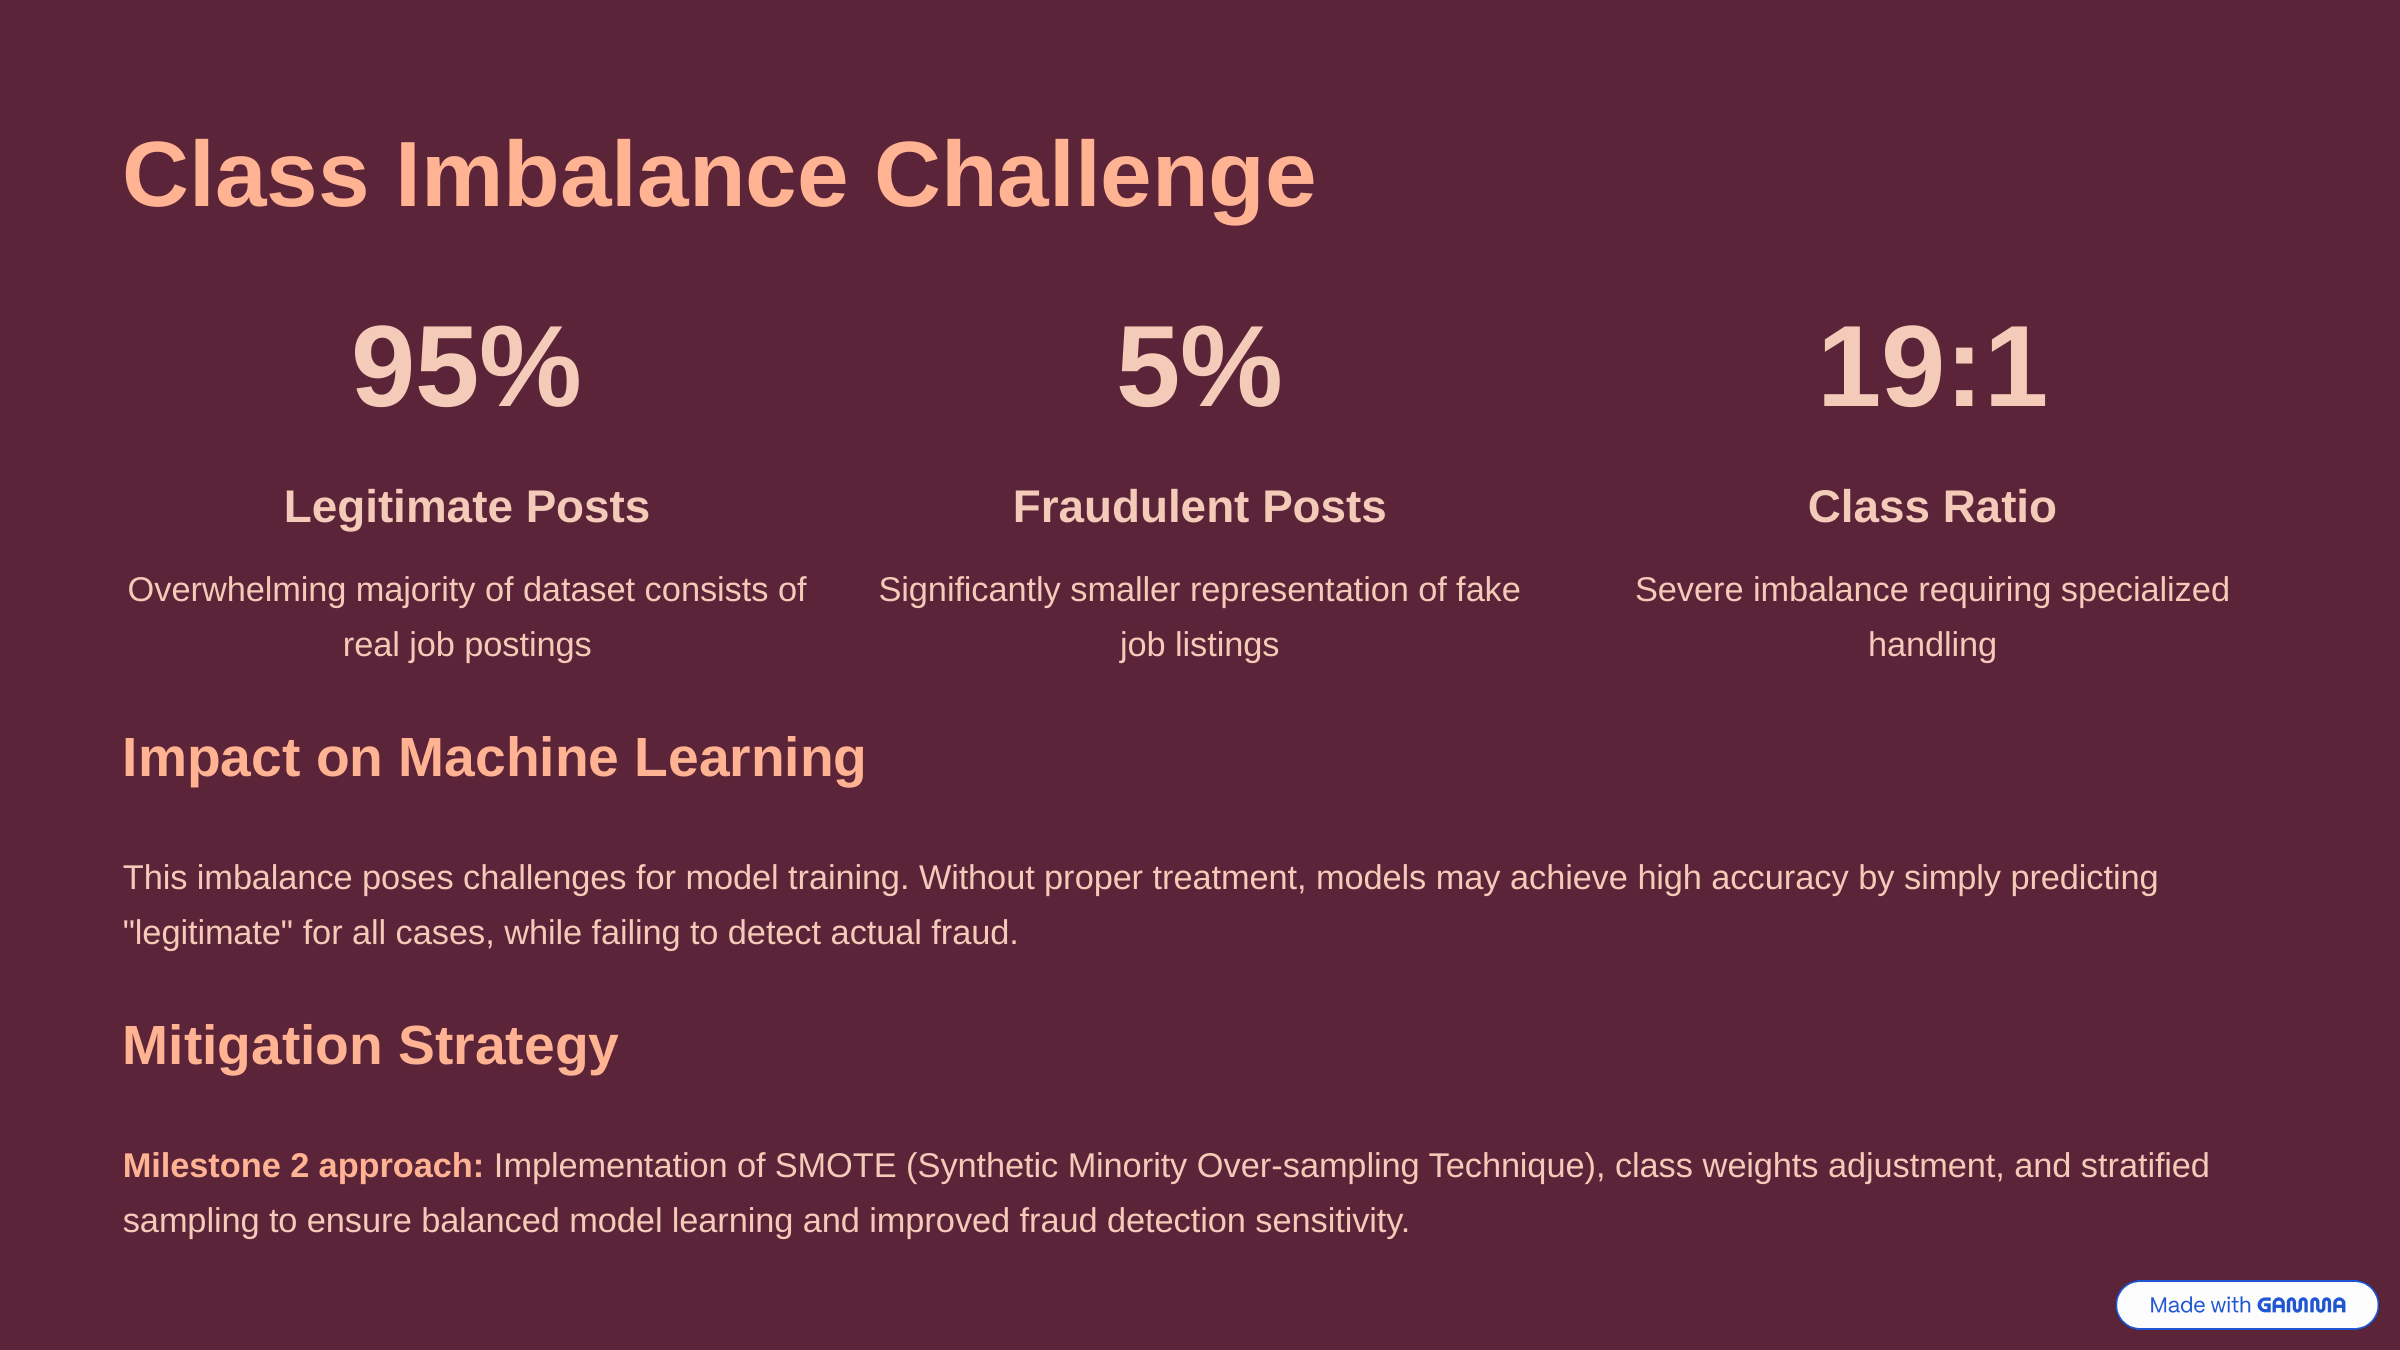

Class Imbalance Challenge
95%
5%
19:1
Legitimate Posts
Fraudulent Posts
Class Ratio
Overwhelming majority of dataset consists of real job postings
Significantly smaller representation of fake job listings
Severe imbalance requiring specialized handling
Impact on Machine Learning
This imbalance poses challenges for model training. Without proper treatment, models may achieve high accuracy by simply predicting "legitimate" for all cases, while failing to detect actual fraud.
Mitigation Strategy
Milestone 2 approach: Implementation of SMOTE (Synthetic Minority Over-sampling Technique), class weights adjustment, and stratified sampling to ensure balanced model learning and improved fraud detection sensitivity.